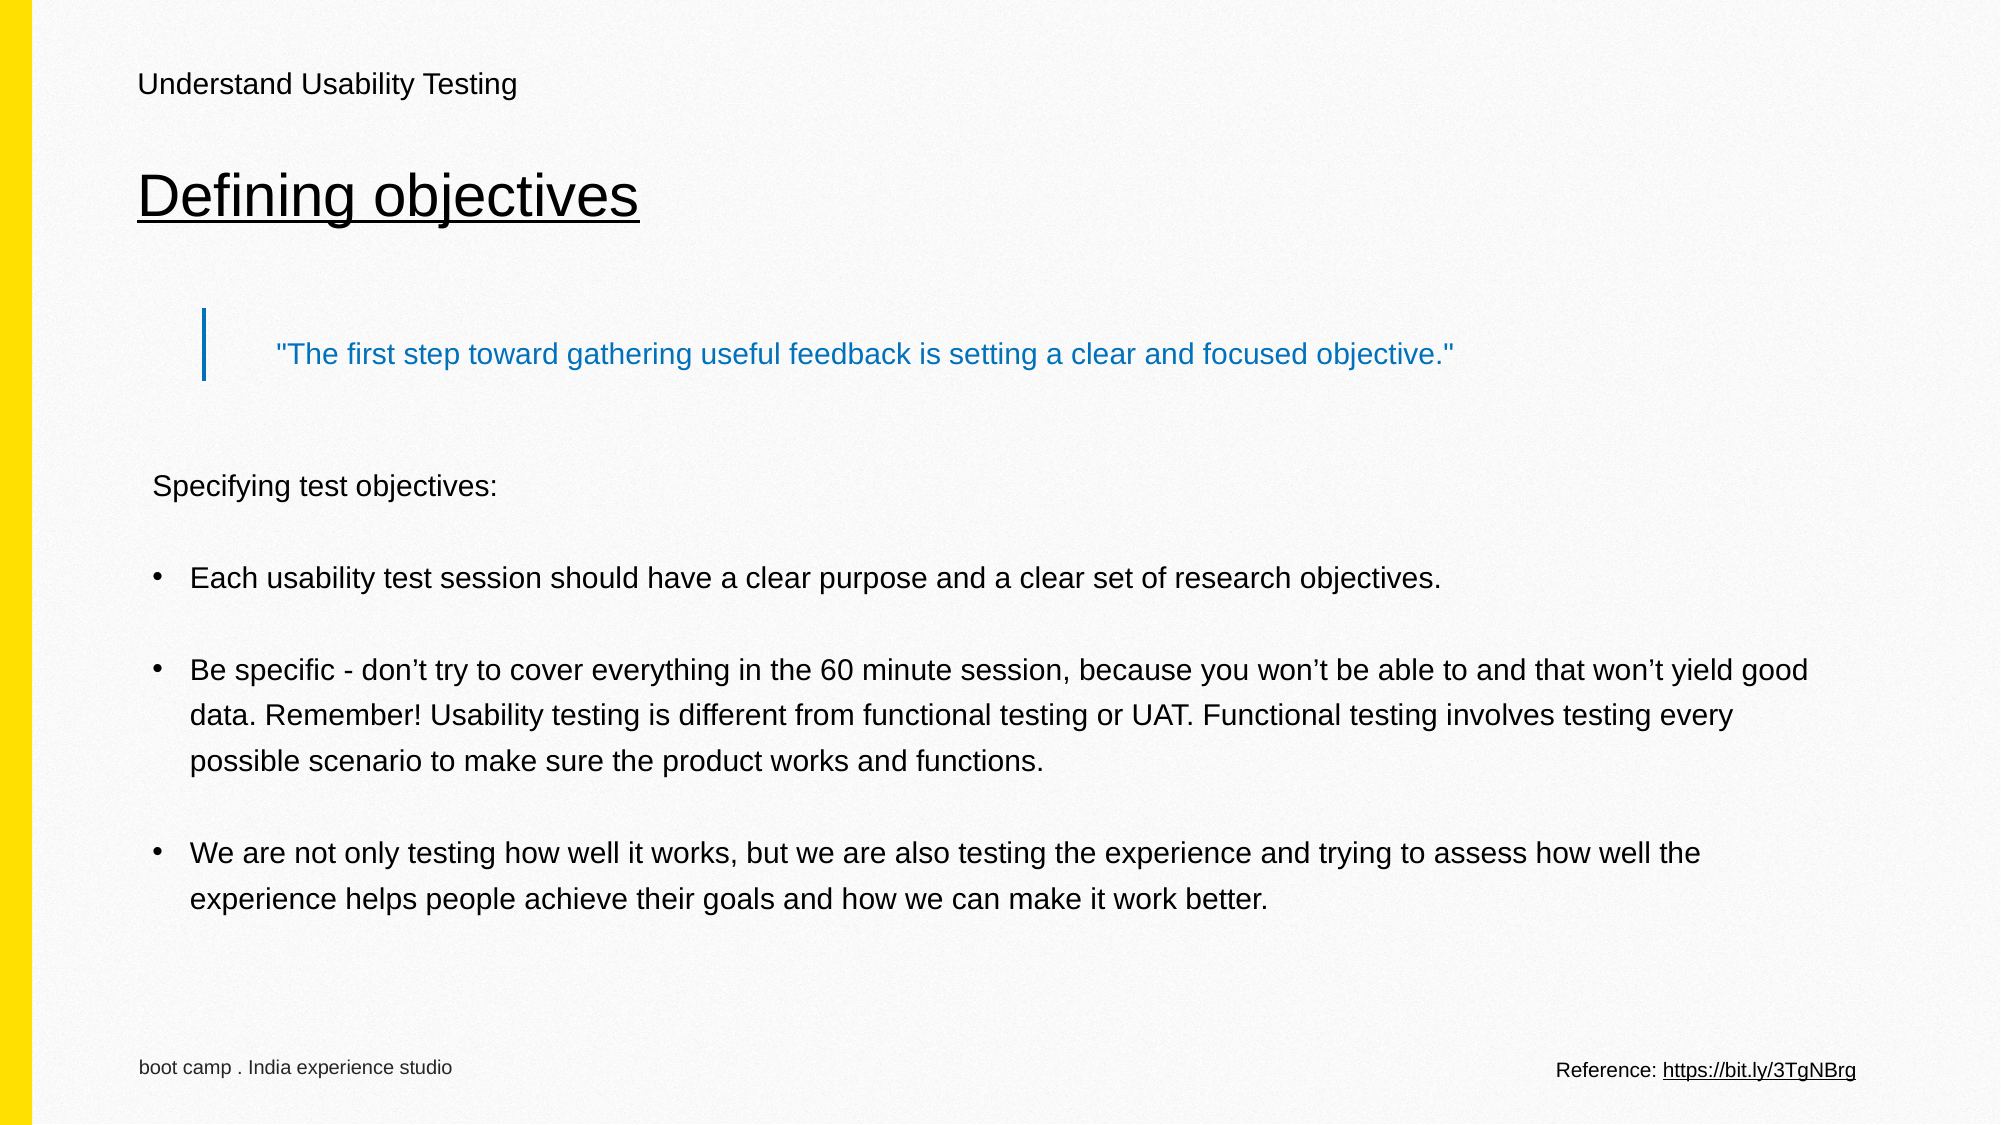

Understand Usability Testing
# Defining objectives
"The first step toward gathering useful feedback is setting a clear and focused objective."
Specifying test objectives:

Each usability test session should have a clear purpose and a clear set of research objectives.

Be specific - don’t try to cover everything in the 60 minute session, because you won’t be able to and that won’t yield good data. Remember! Usability testing is different from functional testing or UAT. Functional testing involves testing every possible scenario to make sure the product works and functions.

We are not only testing how well it works, but we are also testing the experience and trying to assess how well the experience helps people achieve their goals and how we can make it work better.

Reference: https://bit.ly/3TgNBrg